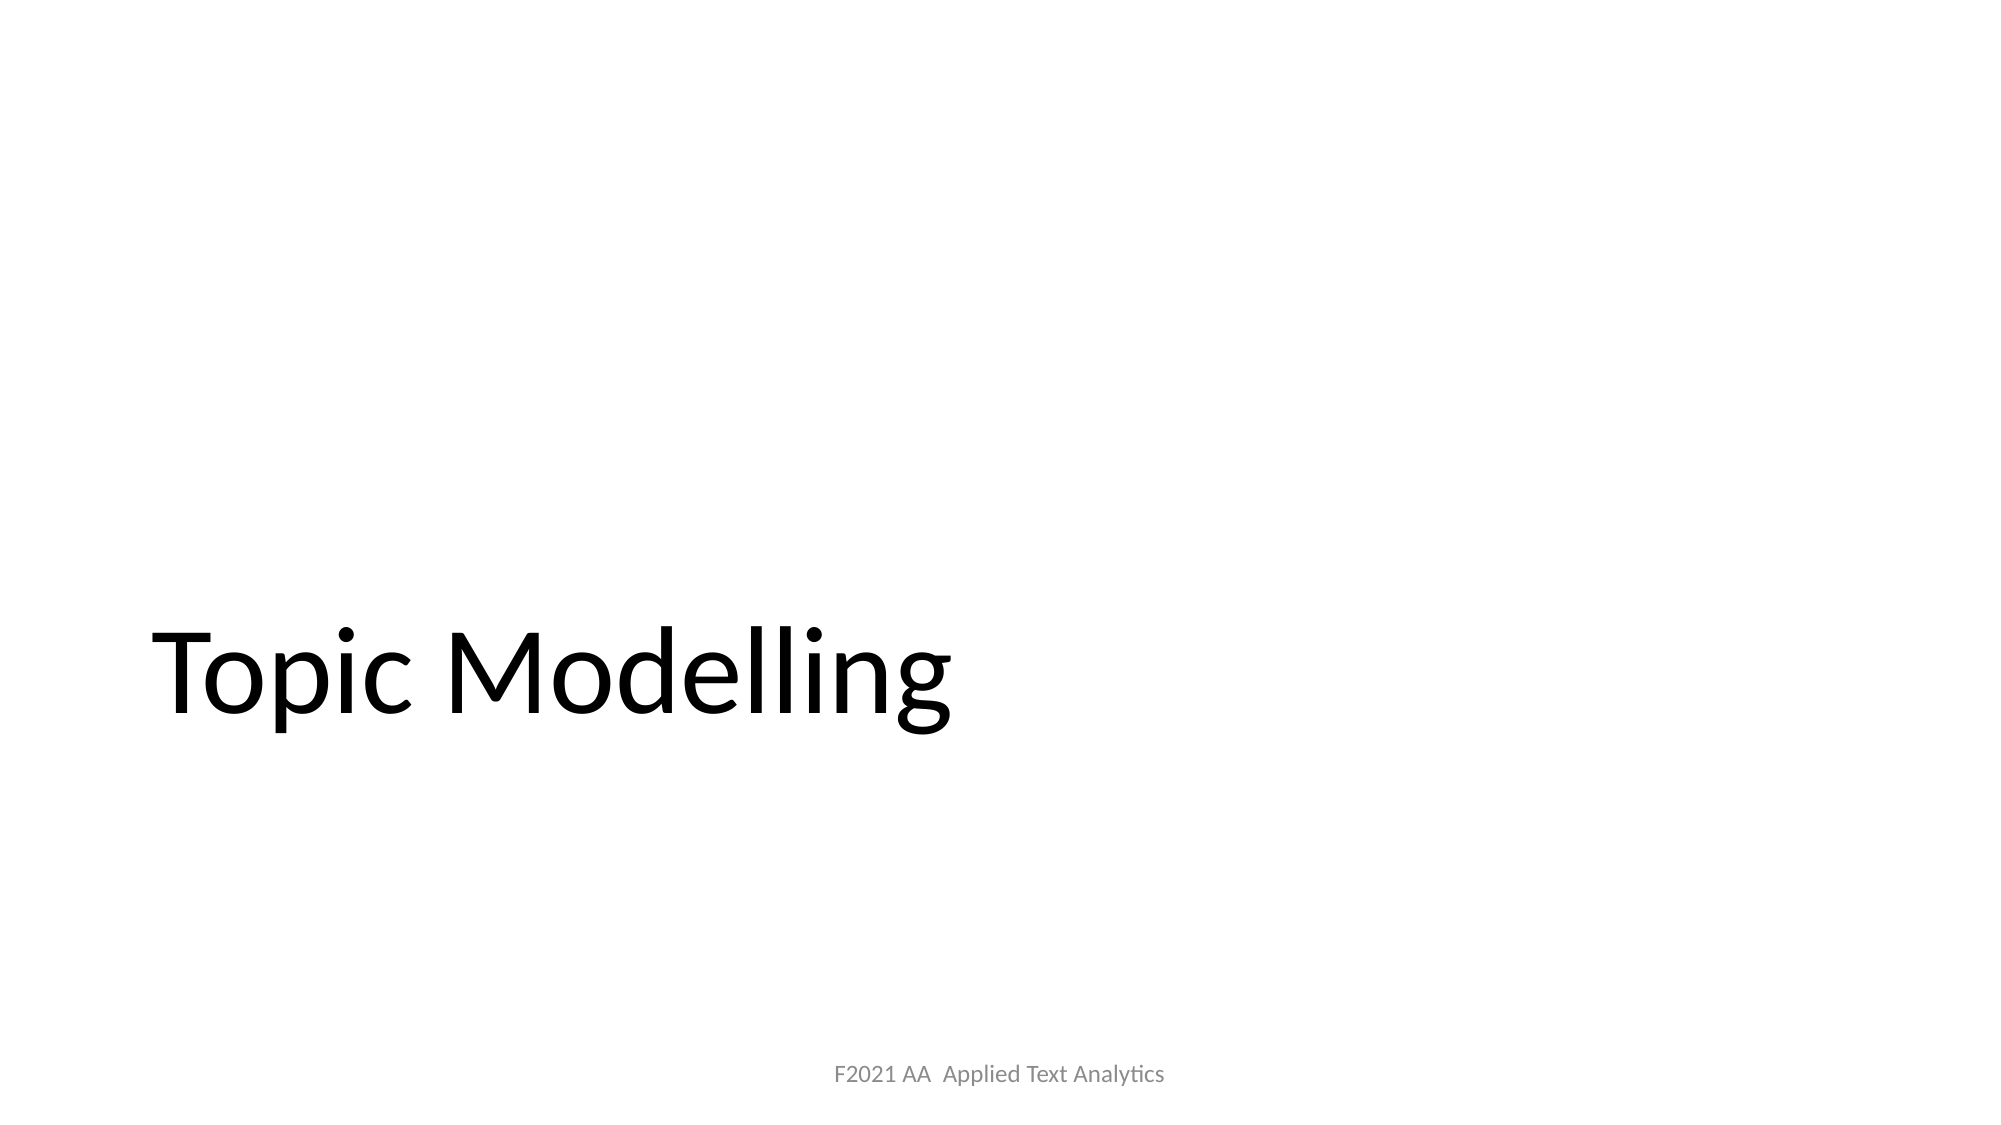

# Topic Modelling

F2021 AA  Applied Text Analytics